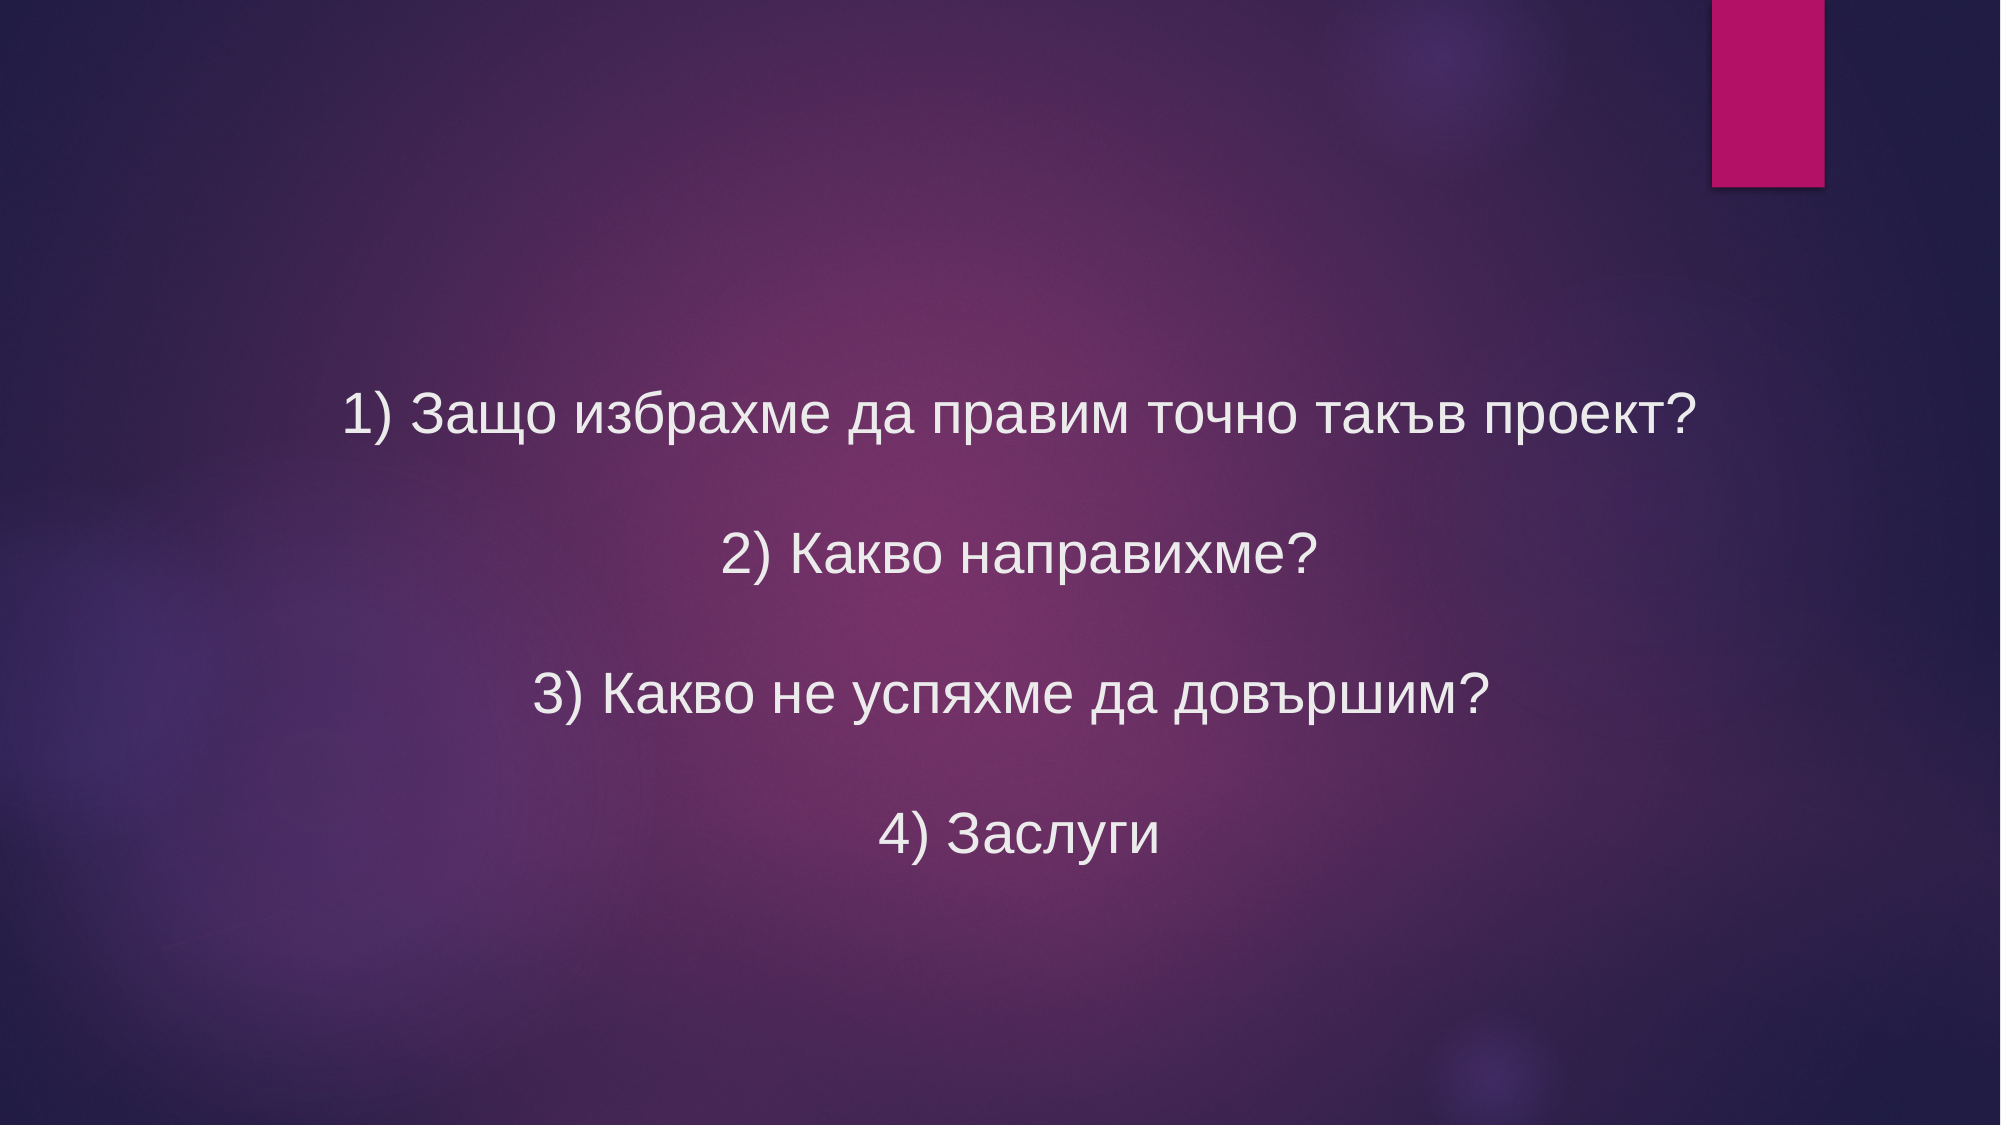

# 1) Защо избрахме да правим точно такъв проект? 2) Какво направихме? 3) Какво не успяхме да довършим? 4) Заслуги